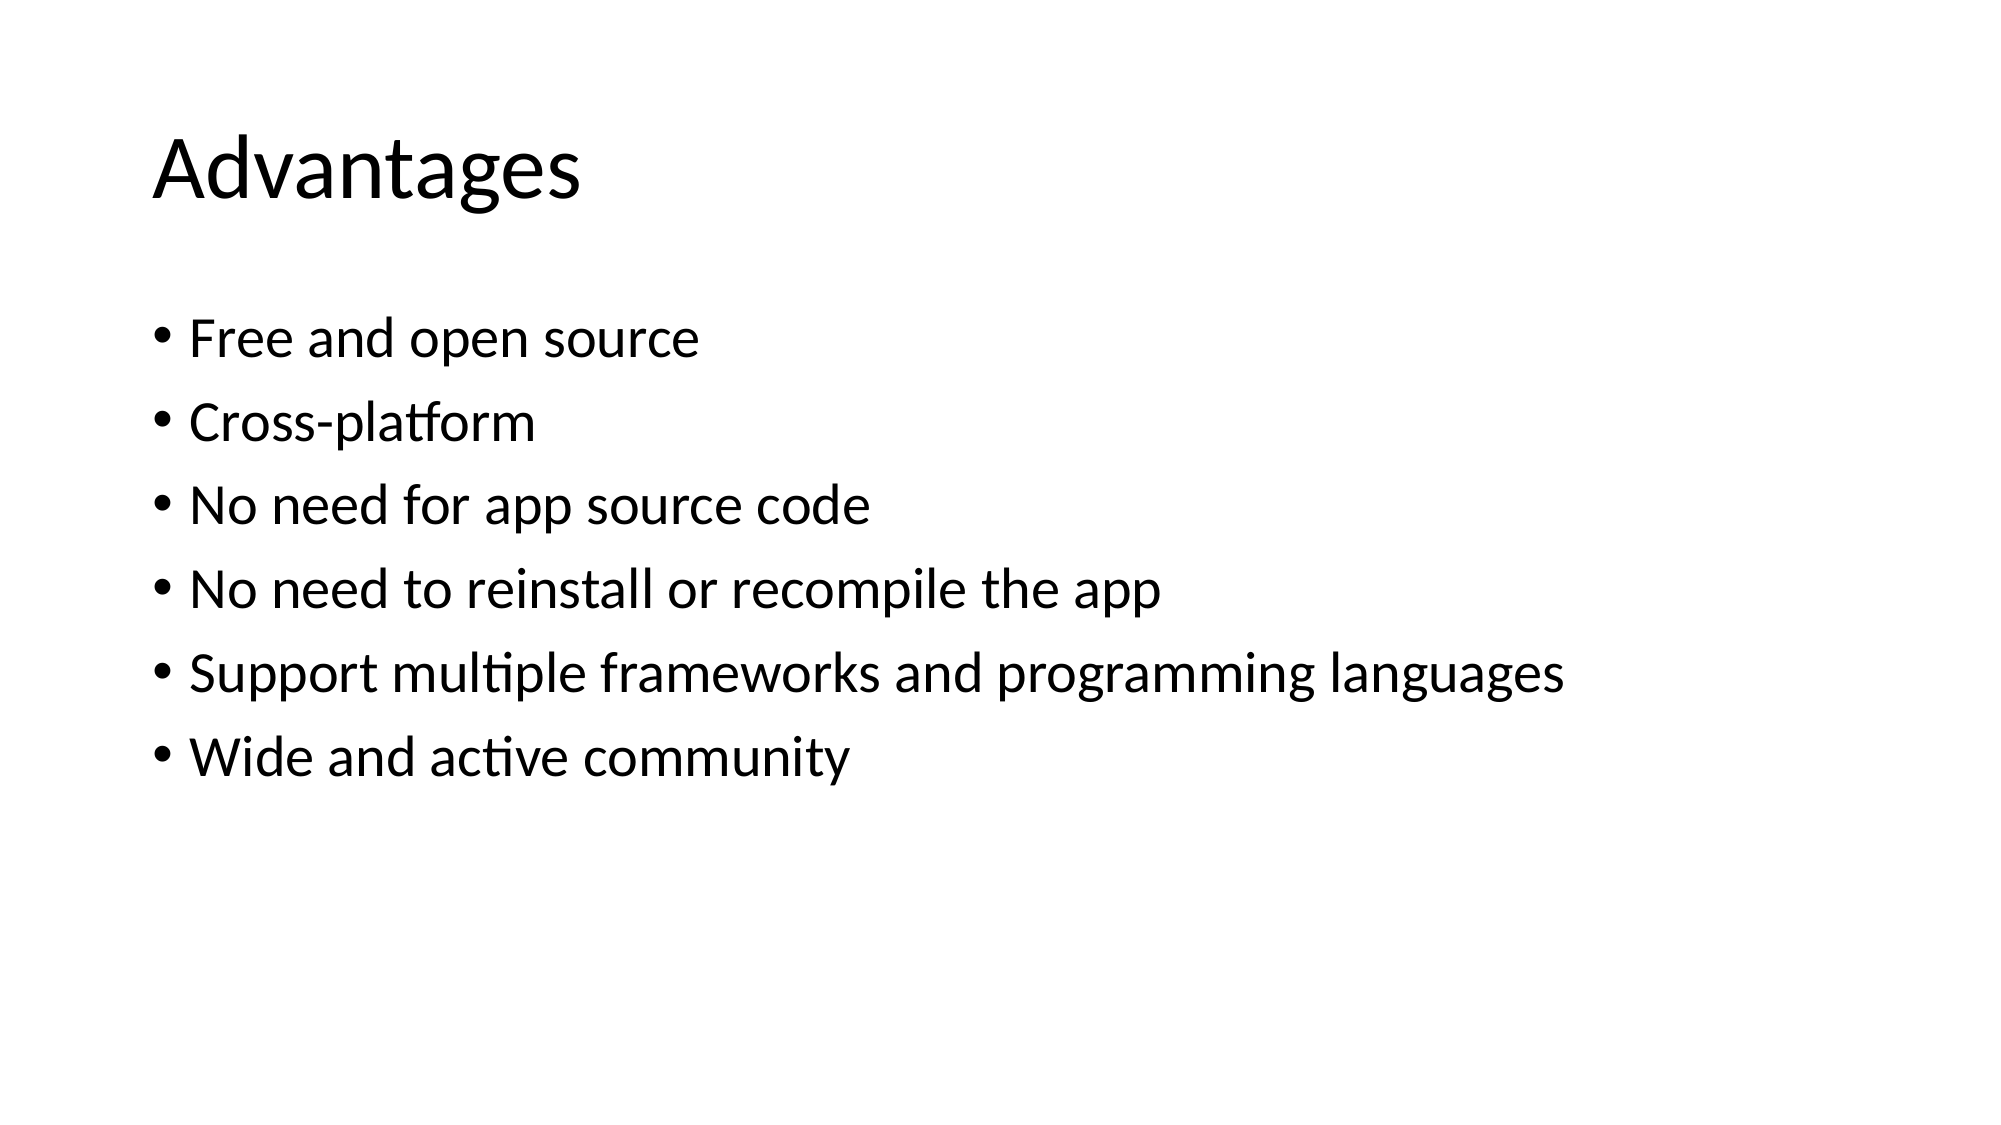

# Advantages
Free and open source
Cross-platform
No need for app source code
No need to reinstall or recompile the app
Support multiple frameworks and programming languages
Wide and active community